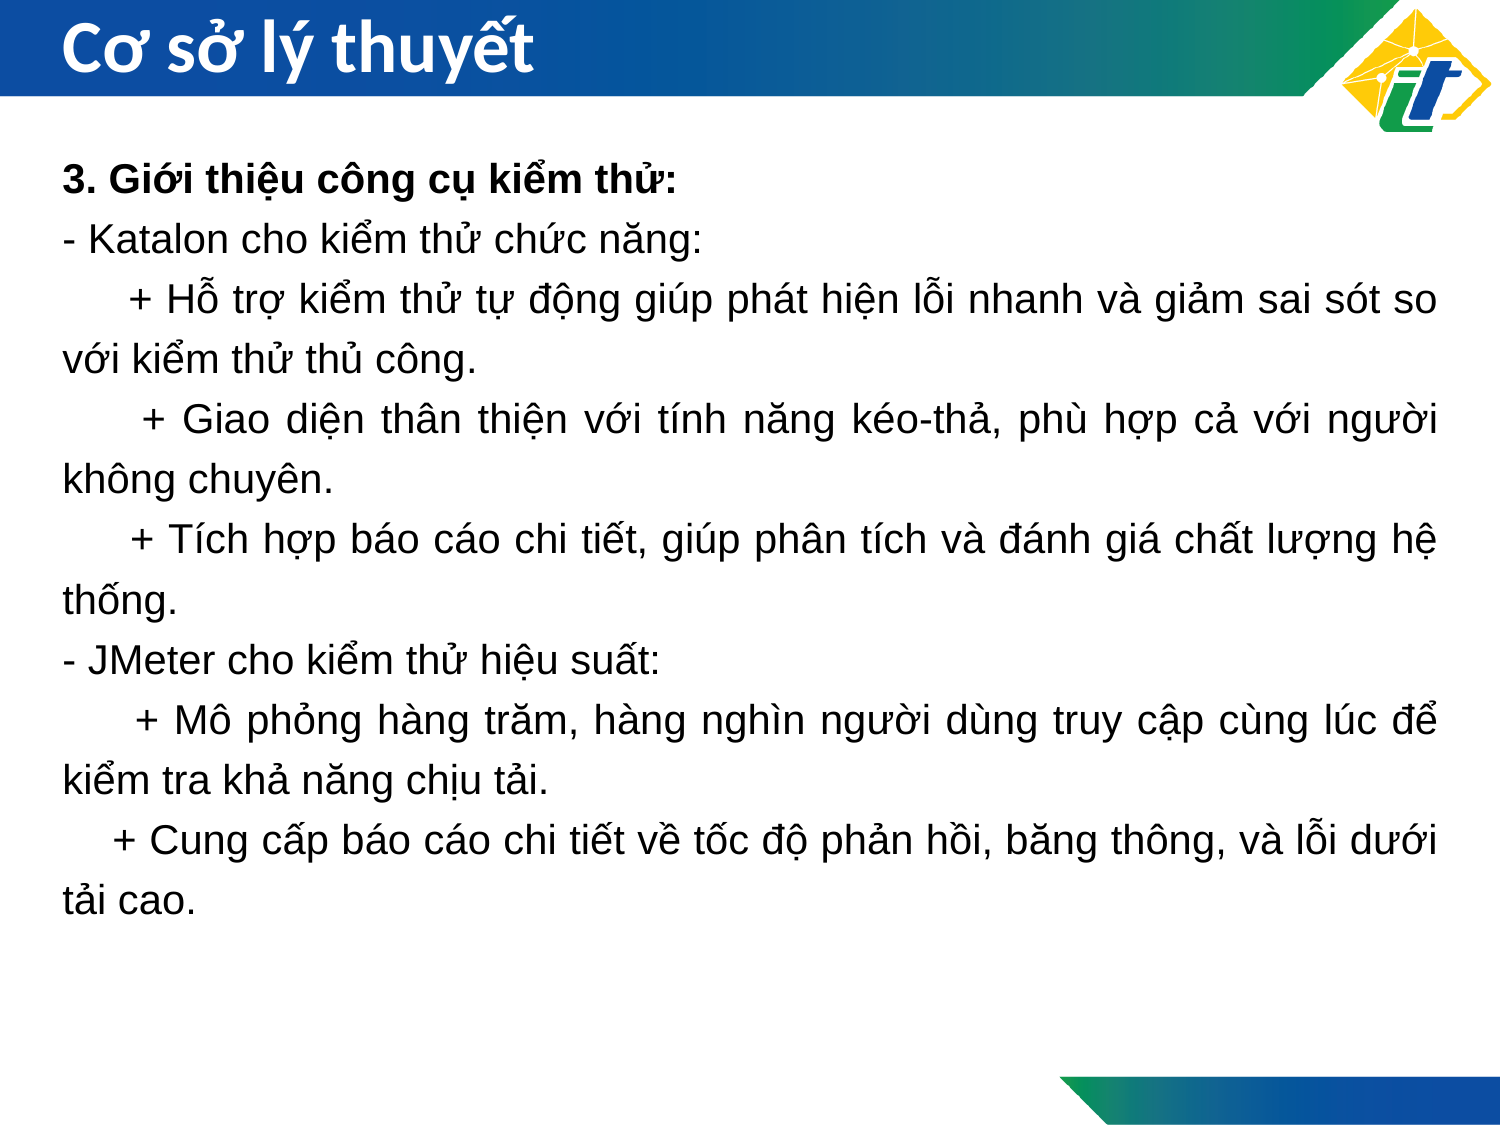

# Cơ sở lý thuyết
3. Giới thiệu công cụ kiểm thử:
- Katalon cho kiểm thử chức năng:
     + Hỗ trợ kiểm thử tự động giúp phát hiện lỗi nhanh và giảm sai sót so với kiểm thử thủ công.
     + Giao diện thân thiện với tính năng kéo-thả, phù hợp cả với người không chuyên.
     + Tích hợp báo cáo chi tiết, giúp phân tích và đánh giá chất lượng hệ thống.
- JMeter cho kiểm thử hiệu suất:
     + Mô phỏng hàng trăm, hàng nghìn người dùng truy cập cùng lúc để kiểm tra khả năng chịu tải.
    + Cung cấp báo cáo chi tiết về tốc độ phản hồi, băng thông, và lỗi dưới tải cao.